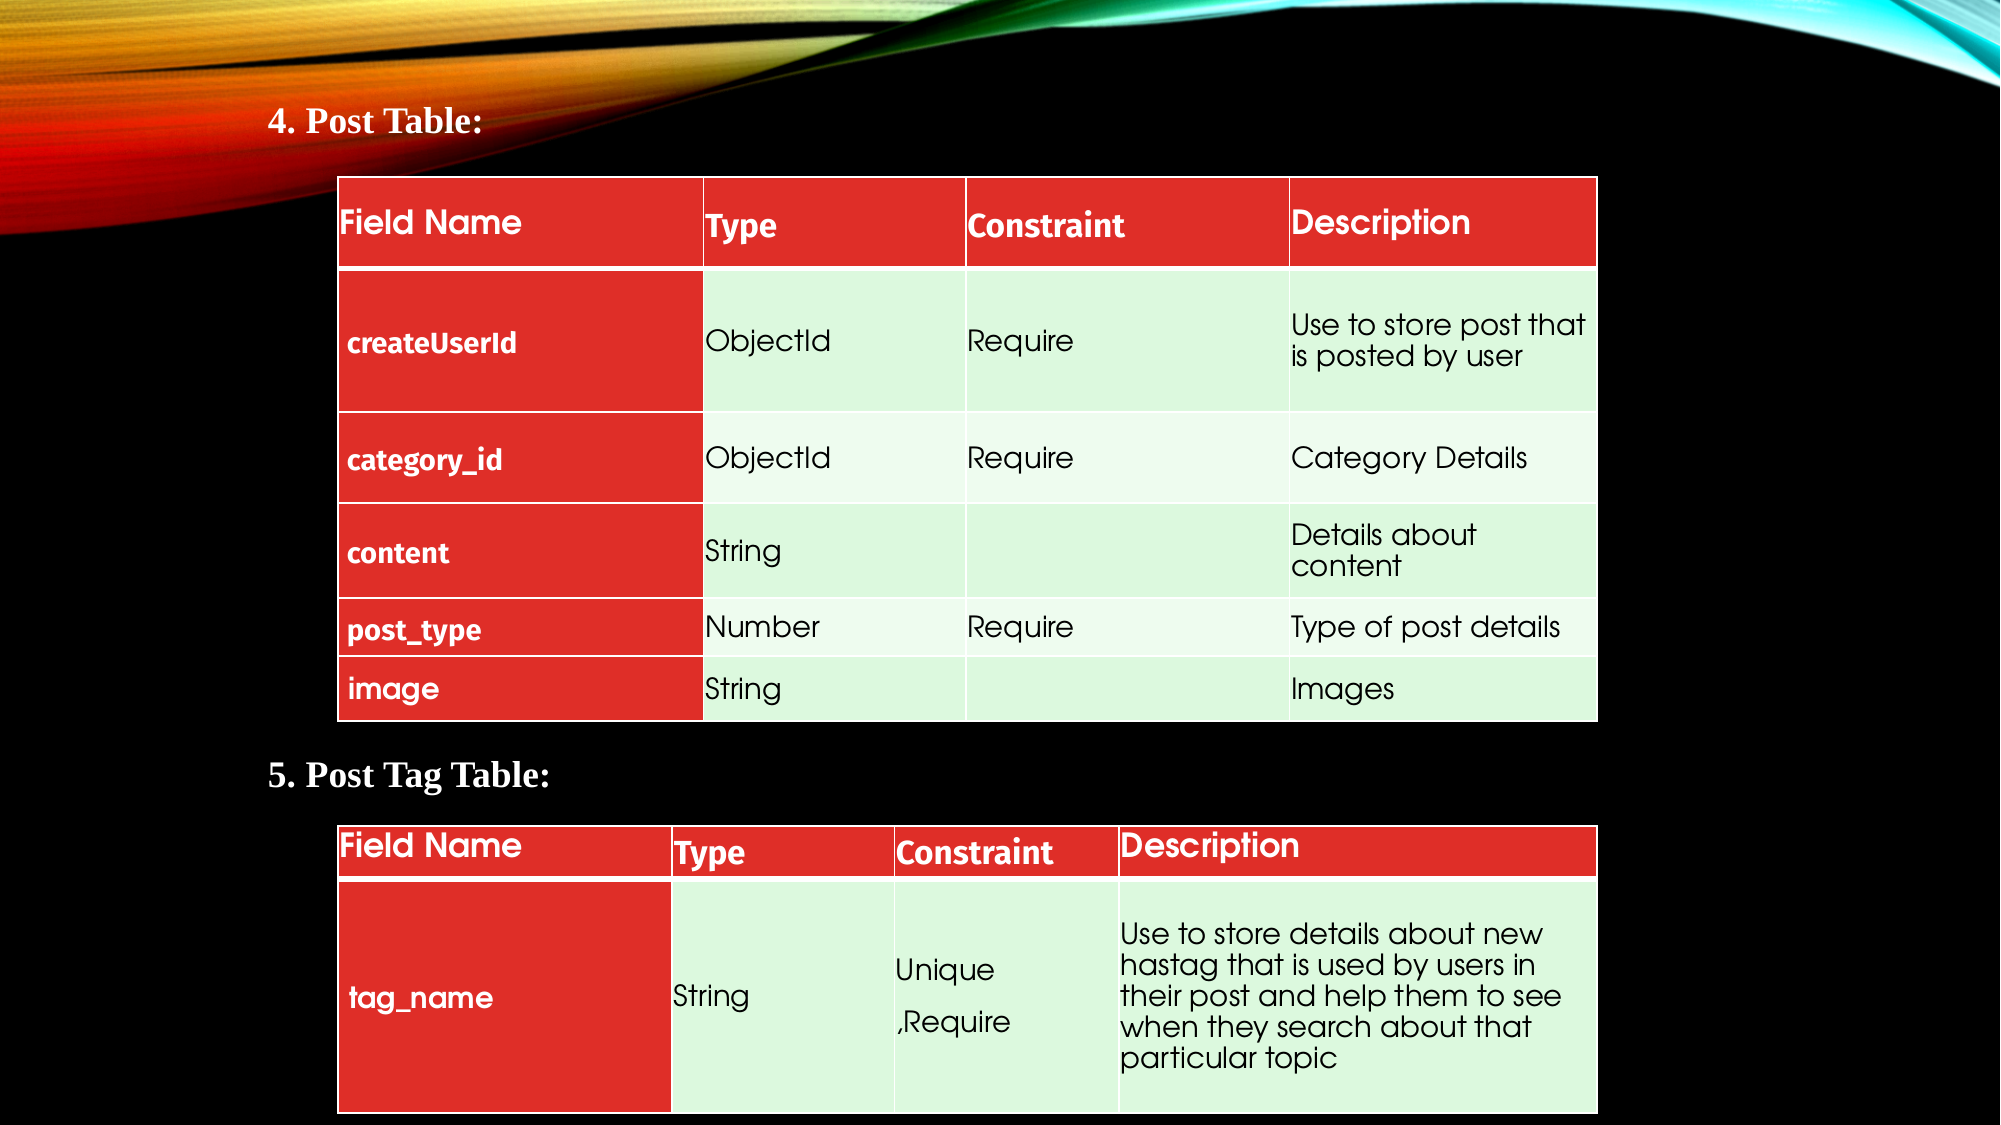

4. Post Table:
| Field Name | Type | Constraint | Description |
| --- | --- | --- | --- |
| createUserId | ObjectId | Require | Use to store post that is posted by user |
| category\_id | ObjectId | Require | Category Details |
| content | String |  | Details about content |
| post\_type | Number | Require | Type of post details |
| image | String |  | Images |
5. Post Tag Table:
| Field Name | Type | Constraint | Description |
| --- | --- | --- | --- |
| tag\_name | String | Unique ,Require | Use to store details about new hastag that is used by users in their post and help them to see when they search about that particular topic |